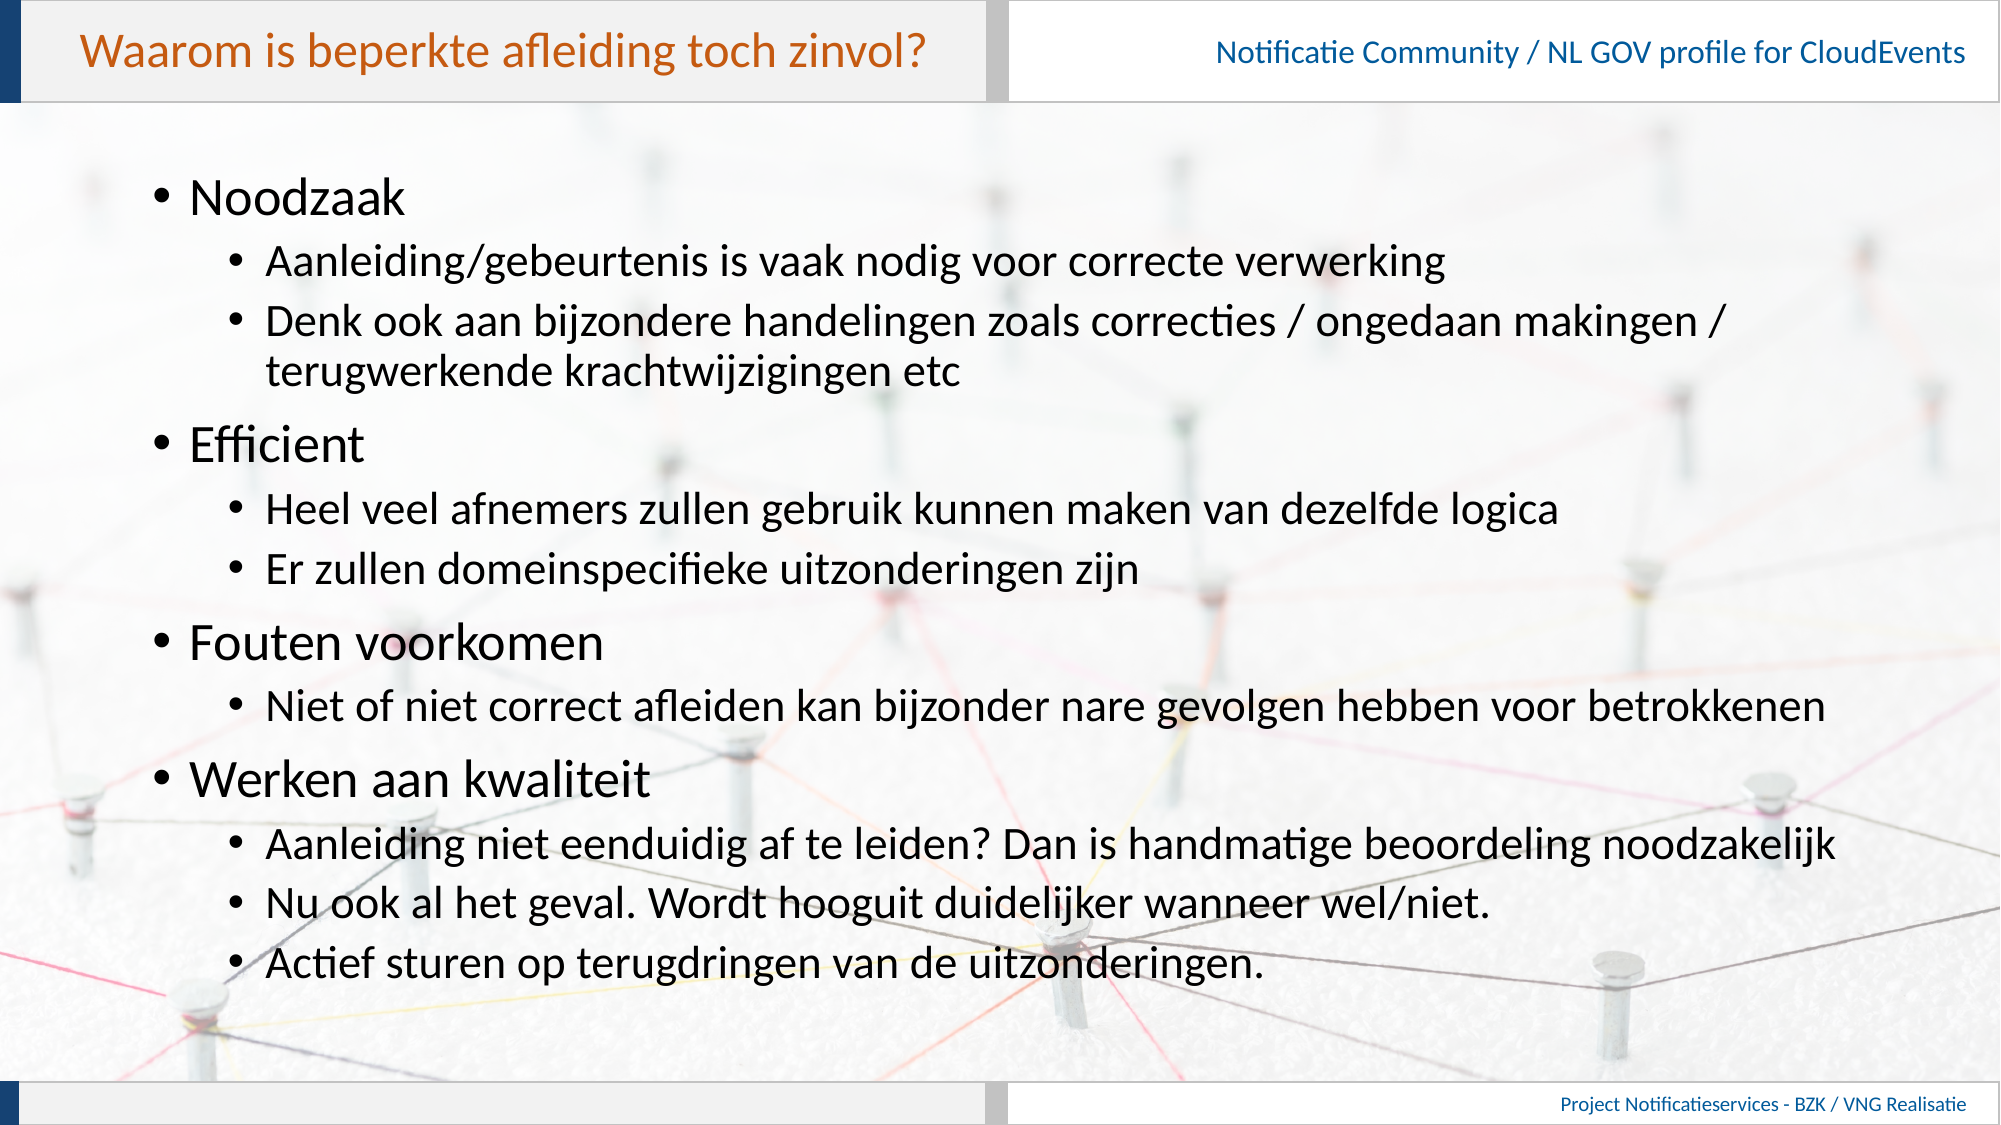

# Waarom is beperkte afleiding toch zinvol?
Noodzaak
Aanleiding/gebeurtenis is vaak nodig voor correcte verwerking
Denk ook aan bijzondere handelingen zoals correcties / ongedaan makingen / terugwerkende krachtwijzigingen etc
Efficient
Heel veel afnemers zullen gebruik kunnen maken van dezelfde logica
Er zullen domeinspecifieke uitzonderingen zijn
Fouten voorkomen
Niet of niet correct afleiden kan bijzonder nare gevolgen hebben voor betrokkenen
Werken aan kwaliteit
Aanleiding niet eenduidig af te leiden? Dan is handmatige beoordeling noodzakelijk
Nu ook al het geval. Wordt hooguit duidelijker wanneer wel/niet.
Actief sturen op terugdringen van de uitzonderingen.